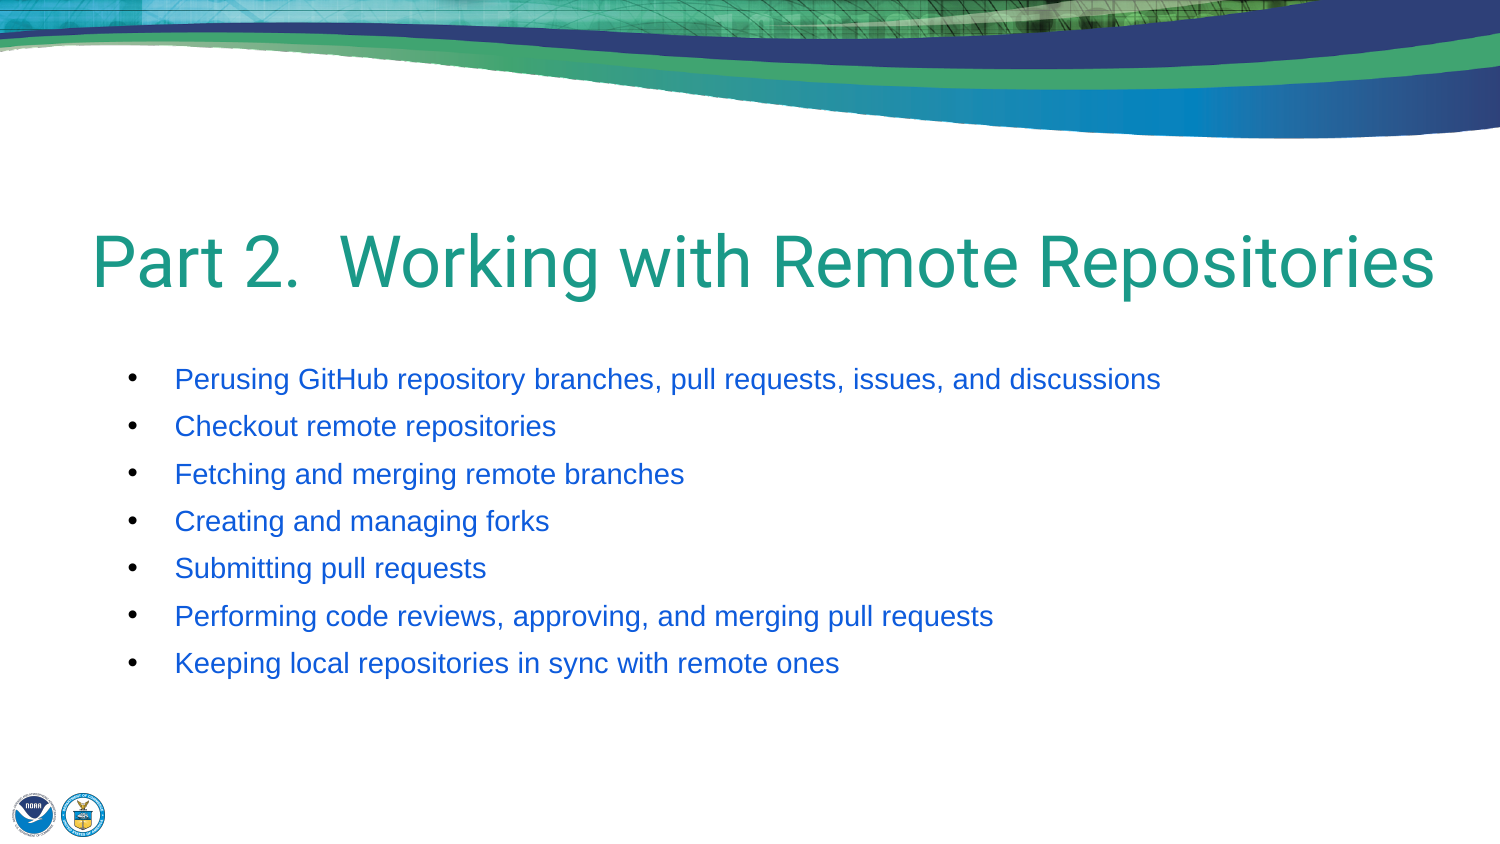

# Part 2.  Working with Remote Repositories
Perusing GitHub repository branches, pull requests, issues, and discussions
Checkout remote repositories
Fetching and merging remote branches
Creating and managing forks
Submitting pull requests
Performing code reviews, approving, and merging pull requests
Keeping local repositories in sync with remote ones